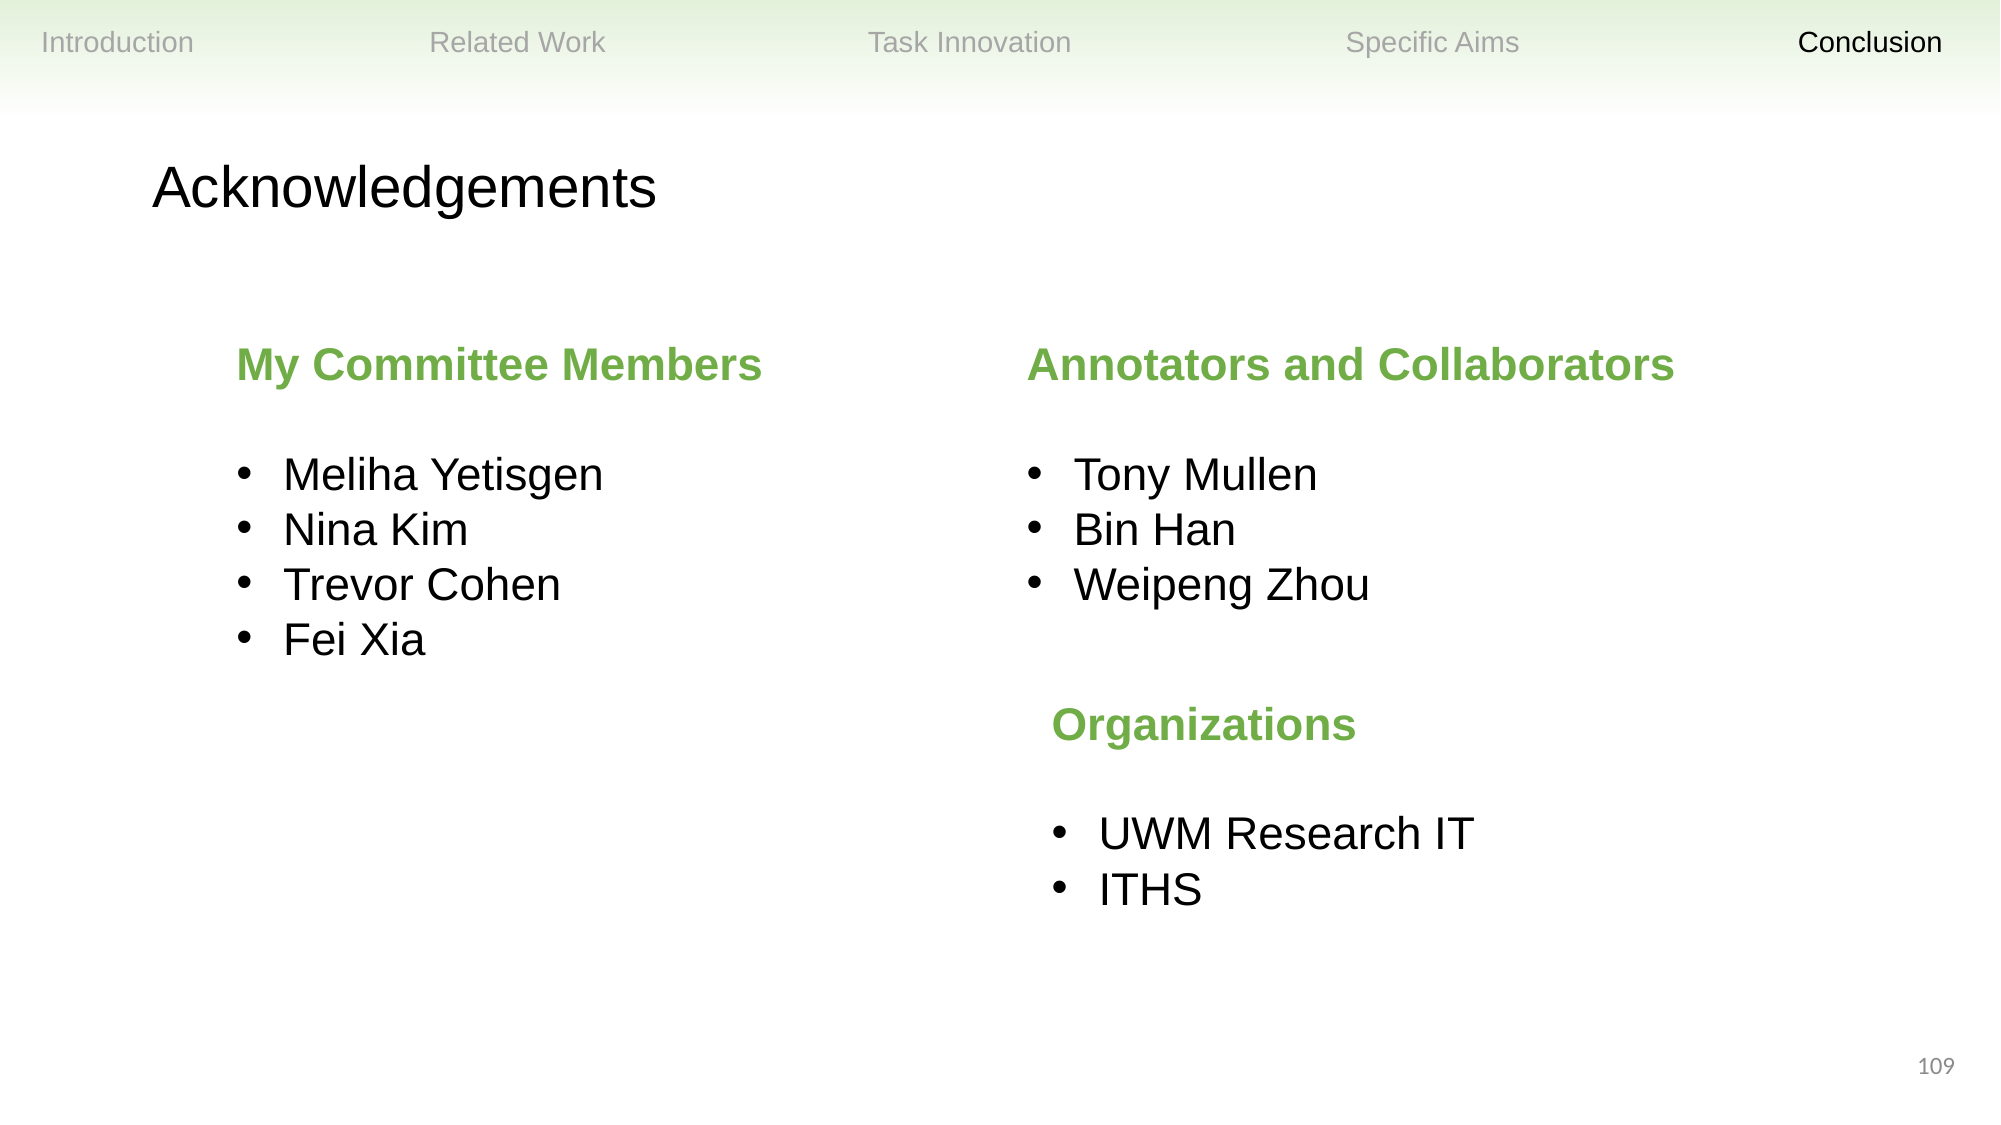

Related Work
Task Innovation
Specific Aims
Introduction
Conclusion
Acknowledgements
My Committee Members
Meliha Yetisgen
Nina Kim
Trevor Cohen
Fei Xia
Annotators and Collaborators
Tony Mullen
Bin Han
Weipeng Zhou

Organizations
UWM Research IT
ITHS

109